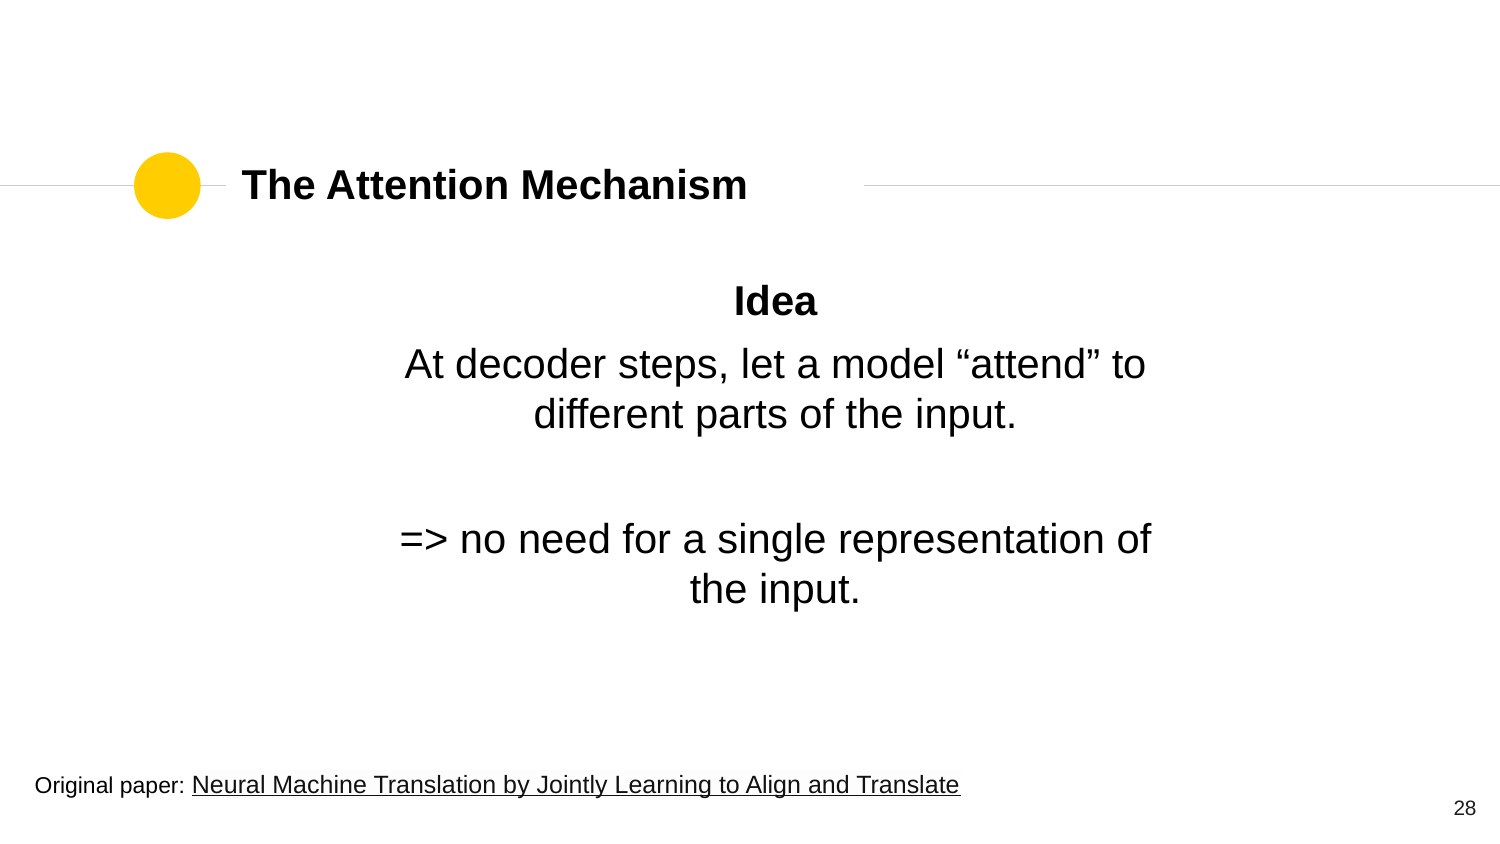

# The Attention Mechanism
Idea
At decoder steps, let a model “attend” to different parts of the input.

=> no need for a single representation of the input.
Original paper: Neural Machine Translation by Jointly Learning to Align and Translate
28